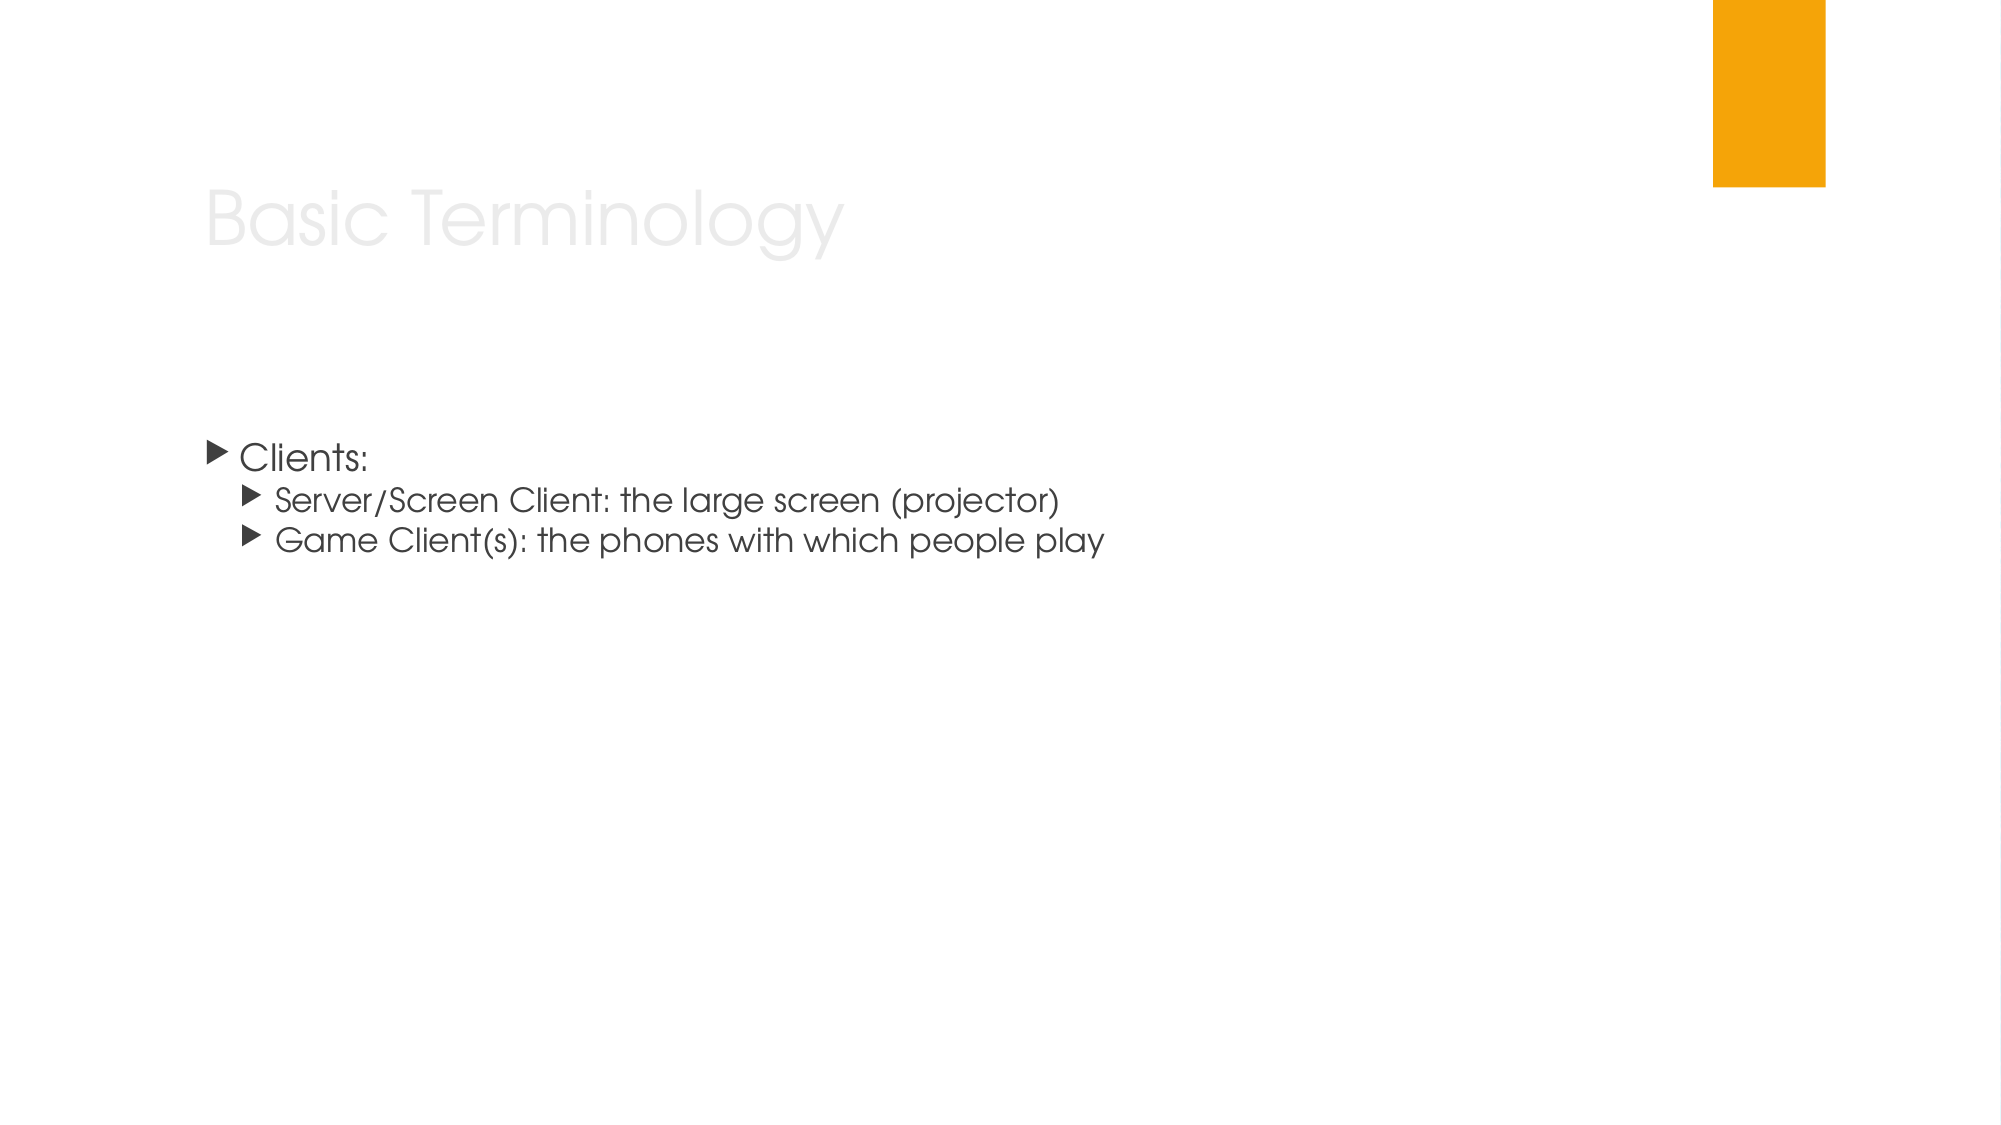

Basic Terminology
Clients:
Server/Screen Client: the large screen (projector)
Game Client(s): the phones with which people play